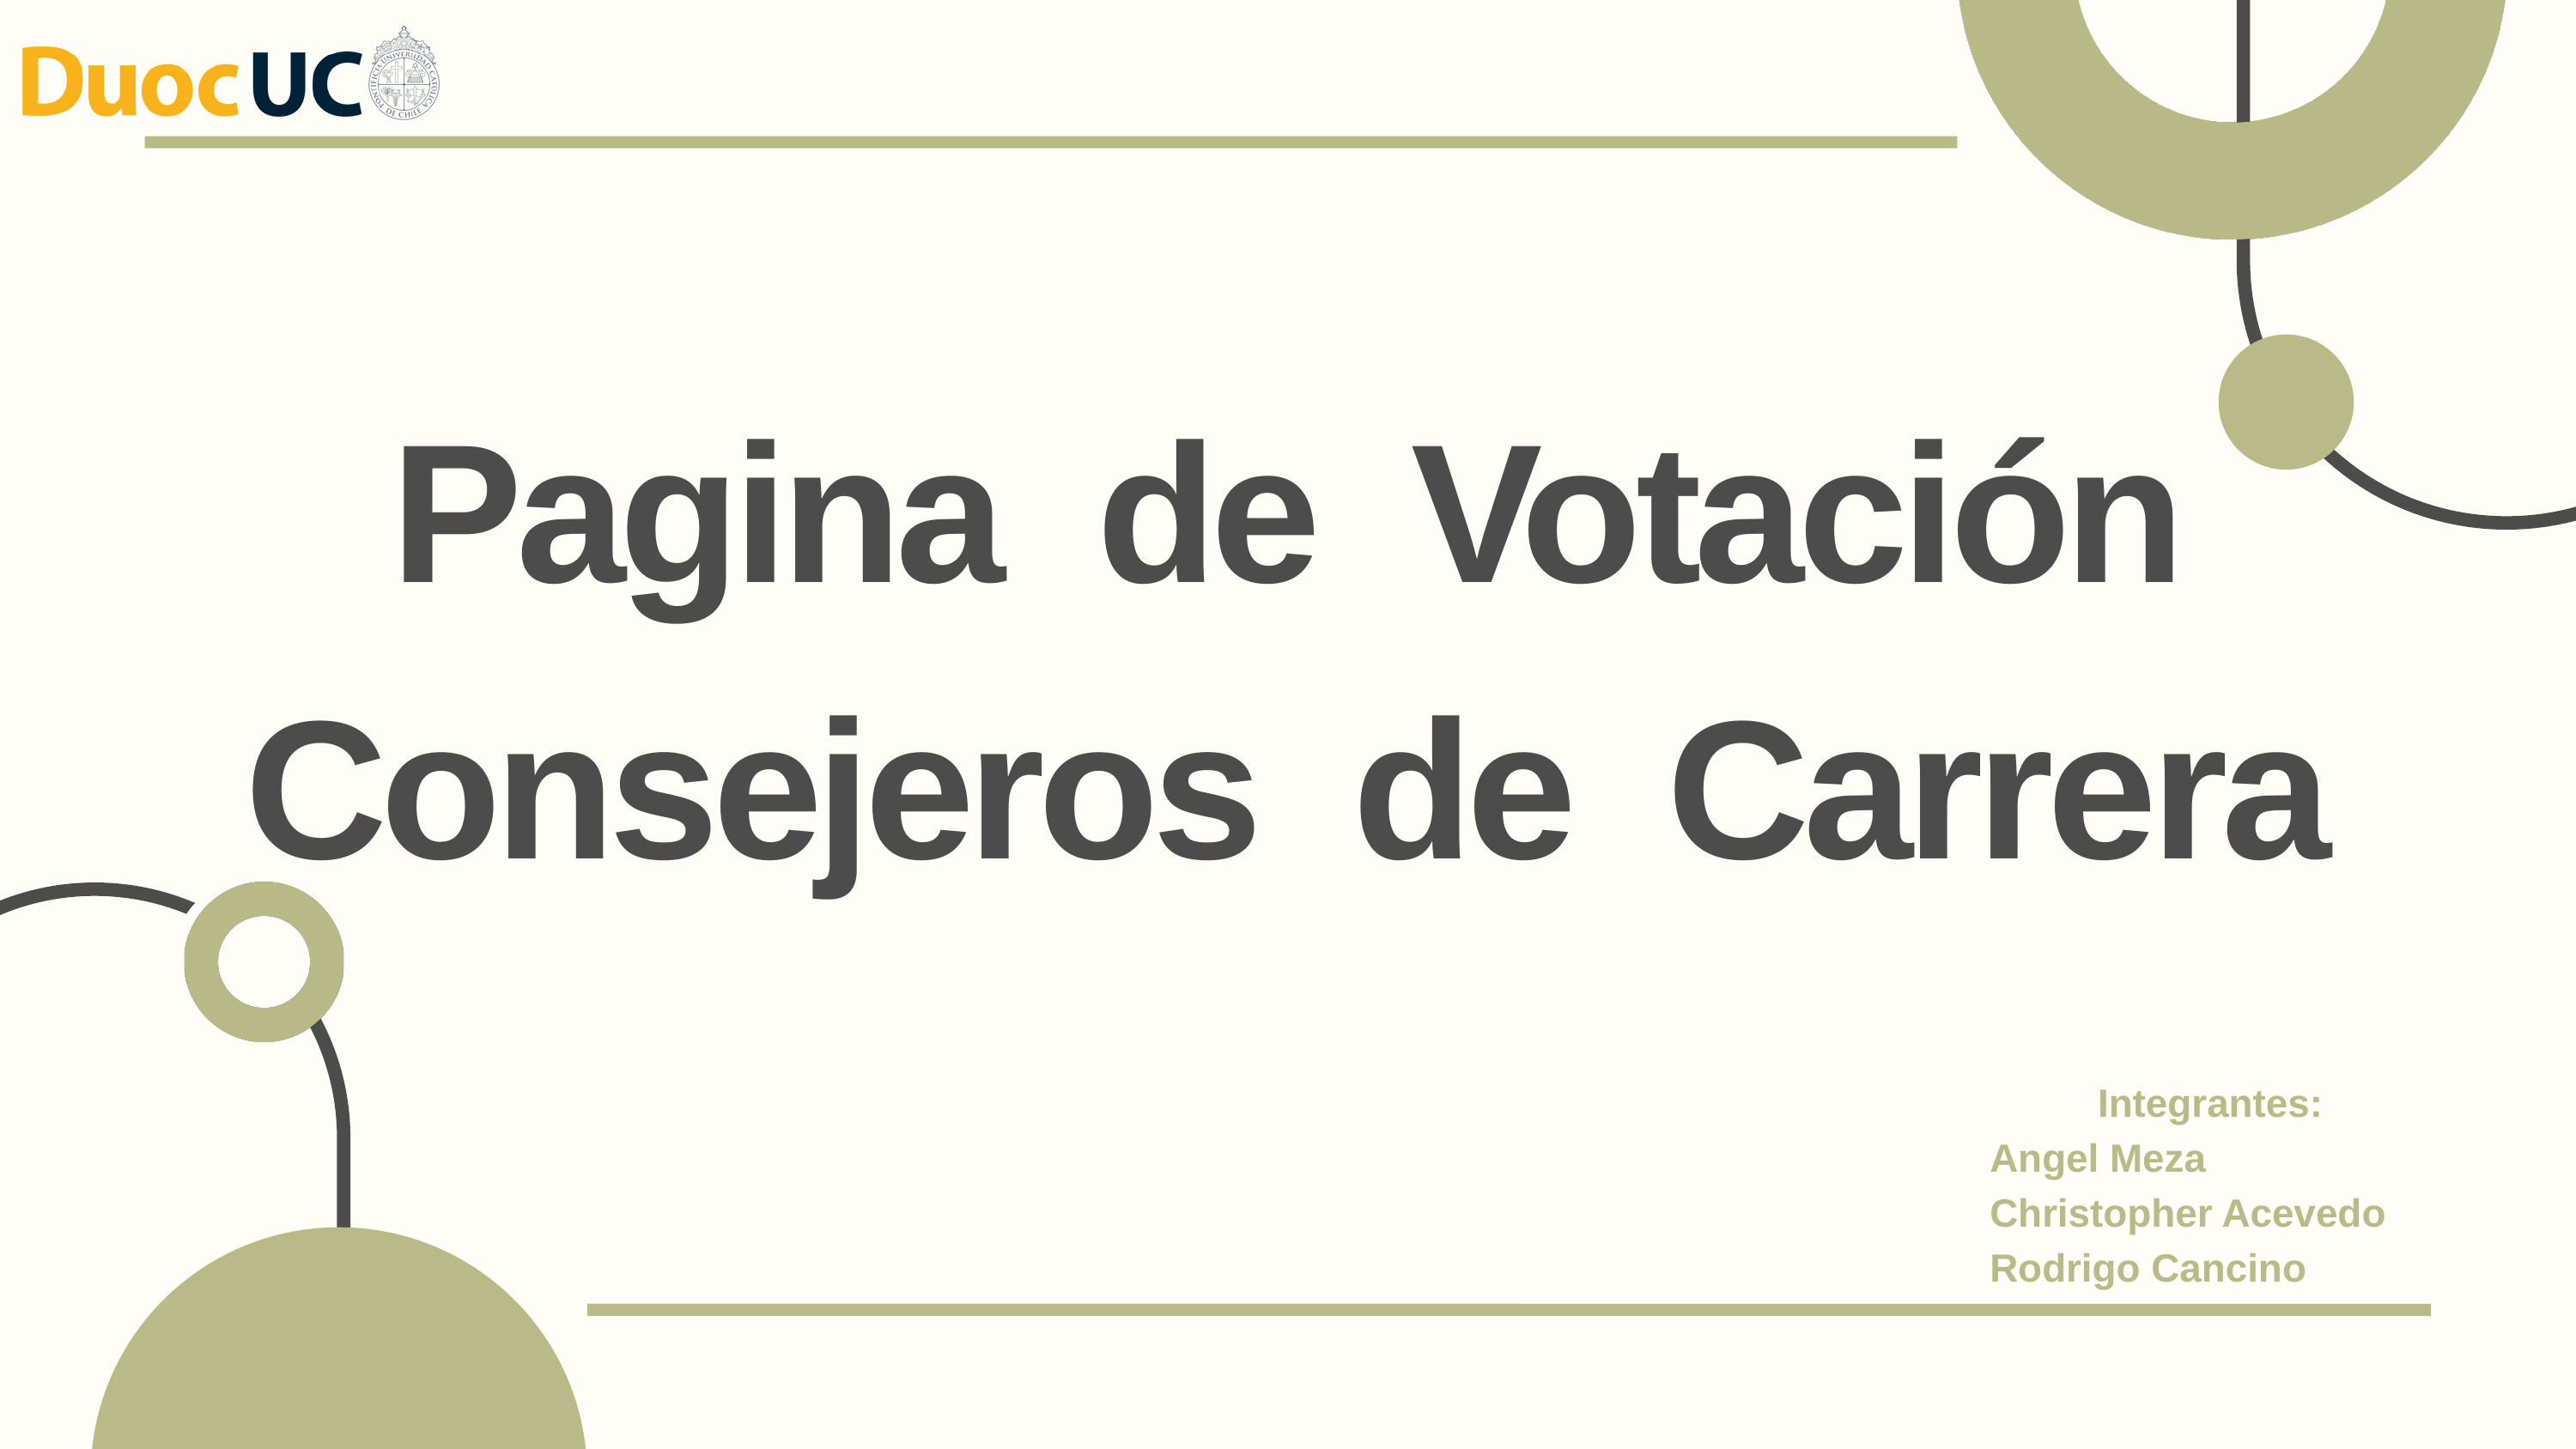

Pagina  de  Votación
Consejeros  de  Carrera

Integrantes:
Angel Meza
Christopher Acevedo
Rodrigo Cancino